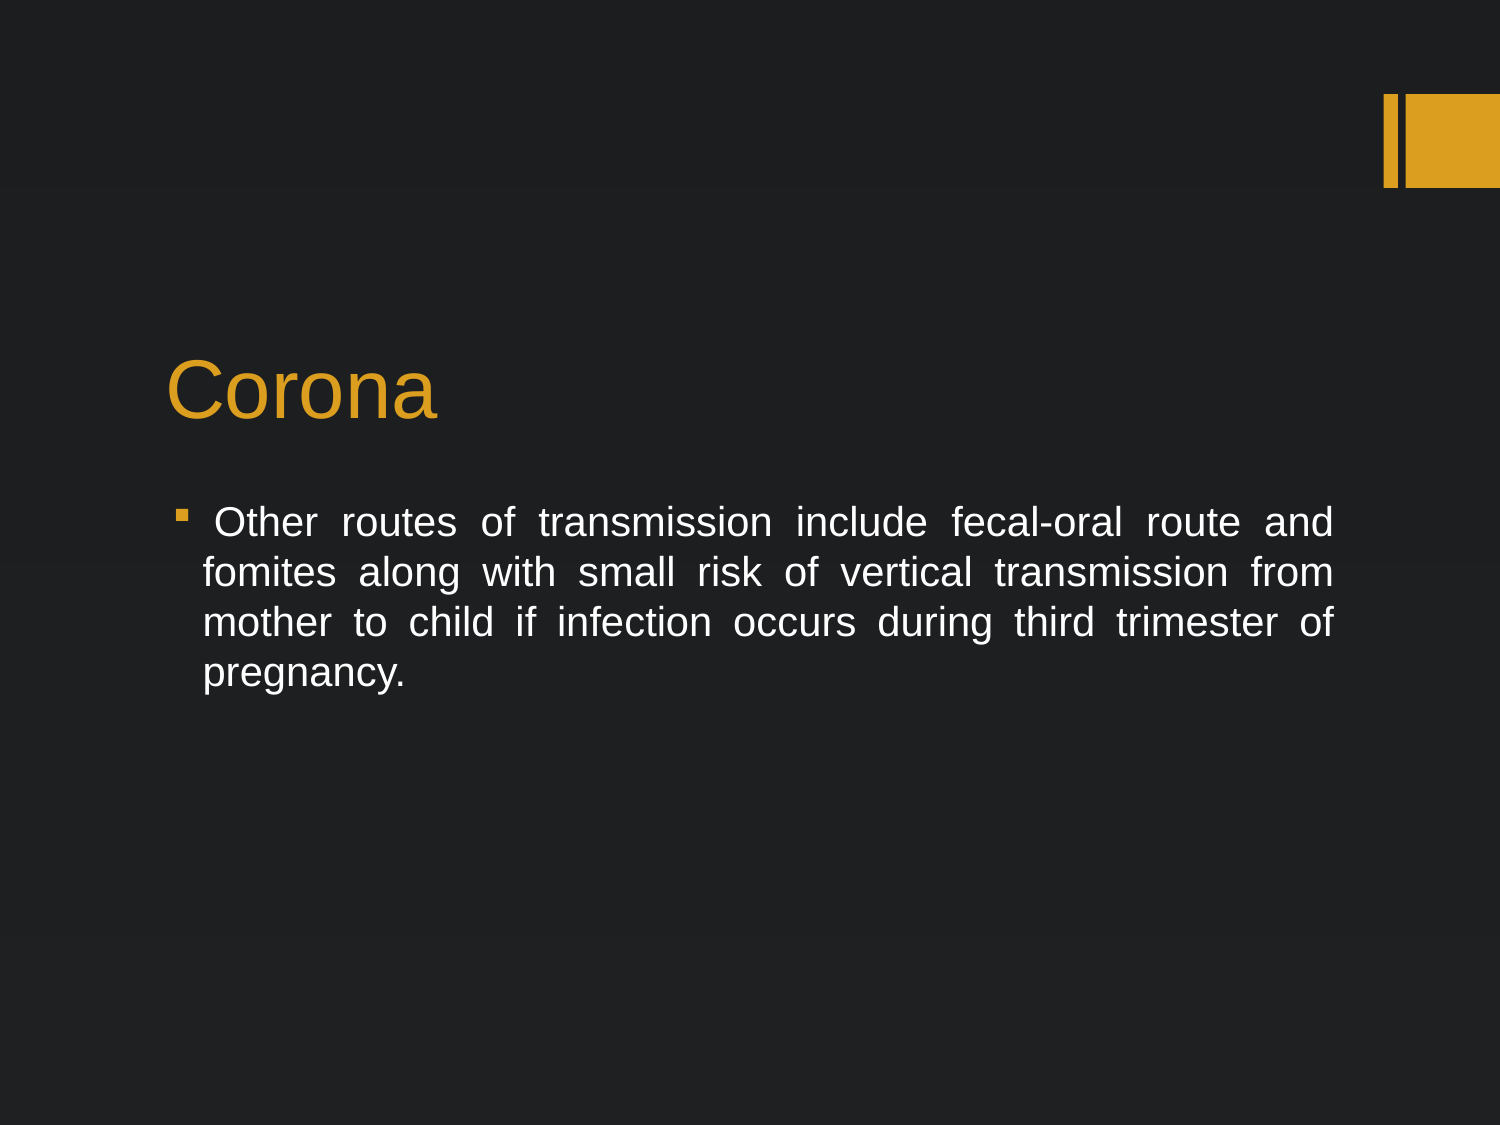

# Corona
 Other routes of transmission include fecal-oral route and fomites along with small risk of vertical transmission from mother to child if infection occurs during third trimester of pregnancy.